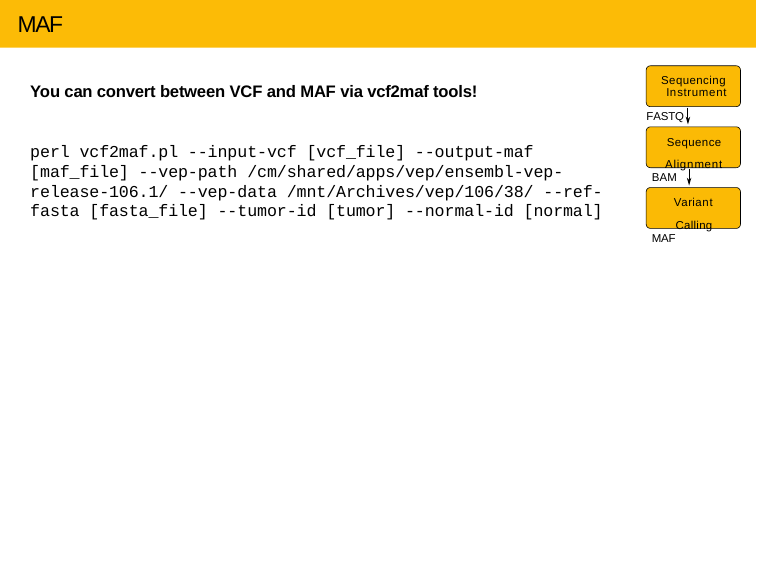

# MAF

Sequencing  Instrument
You can convert between VCF and MAF via vcf2maf tools!

perl vcf2maf.pl --input-vcf [vcf_file] --output-maf [maf_file] --vep-path /cm/shared/apps/vep/ensembl-vep-release-106.1/ --vep-data /mnt/Archives/vep/106/38/ --ref-fasta [fasta_file] --tumor-id [tumor] --normal-id [normal]

FASTQ

Sequence  Alignment

BAM

Variant  Calling
MAF